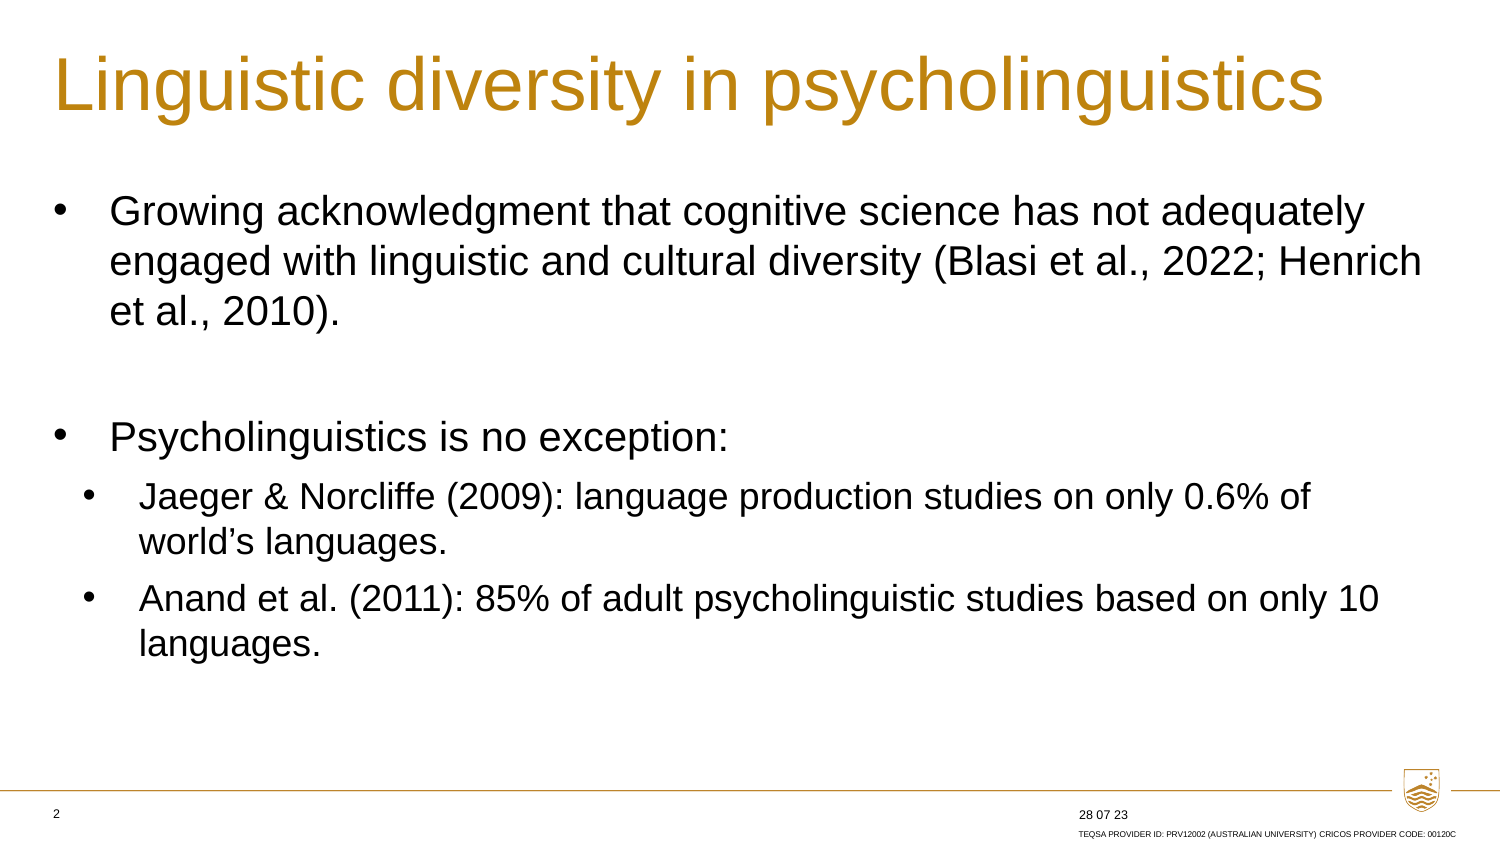

Linguistic diversity in psycholinguistics

Growing acknowledgment that cognitive science has not adequately engaged with linguistic and cultural diversity (Blasi et al., 2022; Henrich et al., 2010).

Psycholinguistics is no exception:
Jaeger & Norcliffe (2009): language production studies on only 0.6% of  world’s languages.
Anand et al. (2011): 85% of adult psycholinguistic studies based on only 10 languages.

2
28 07 23